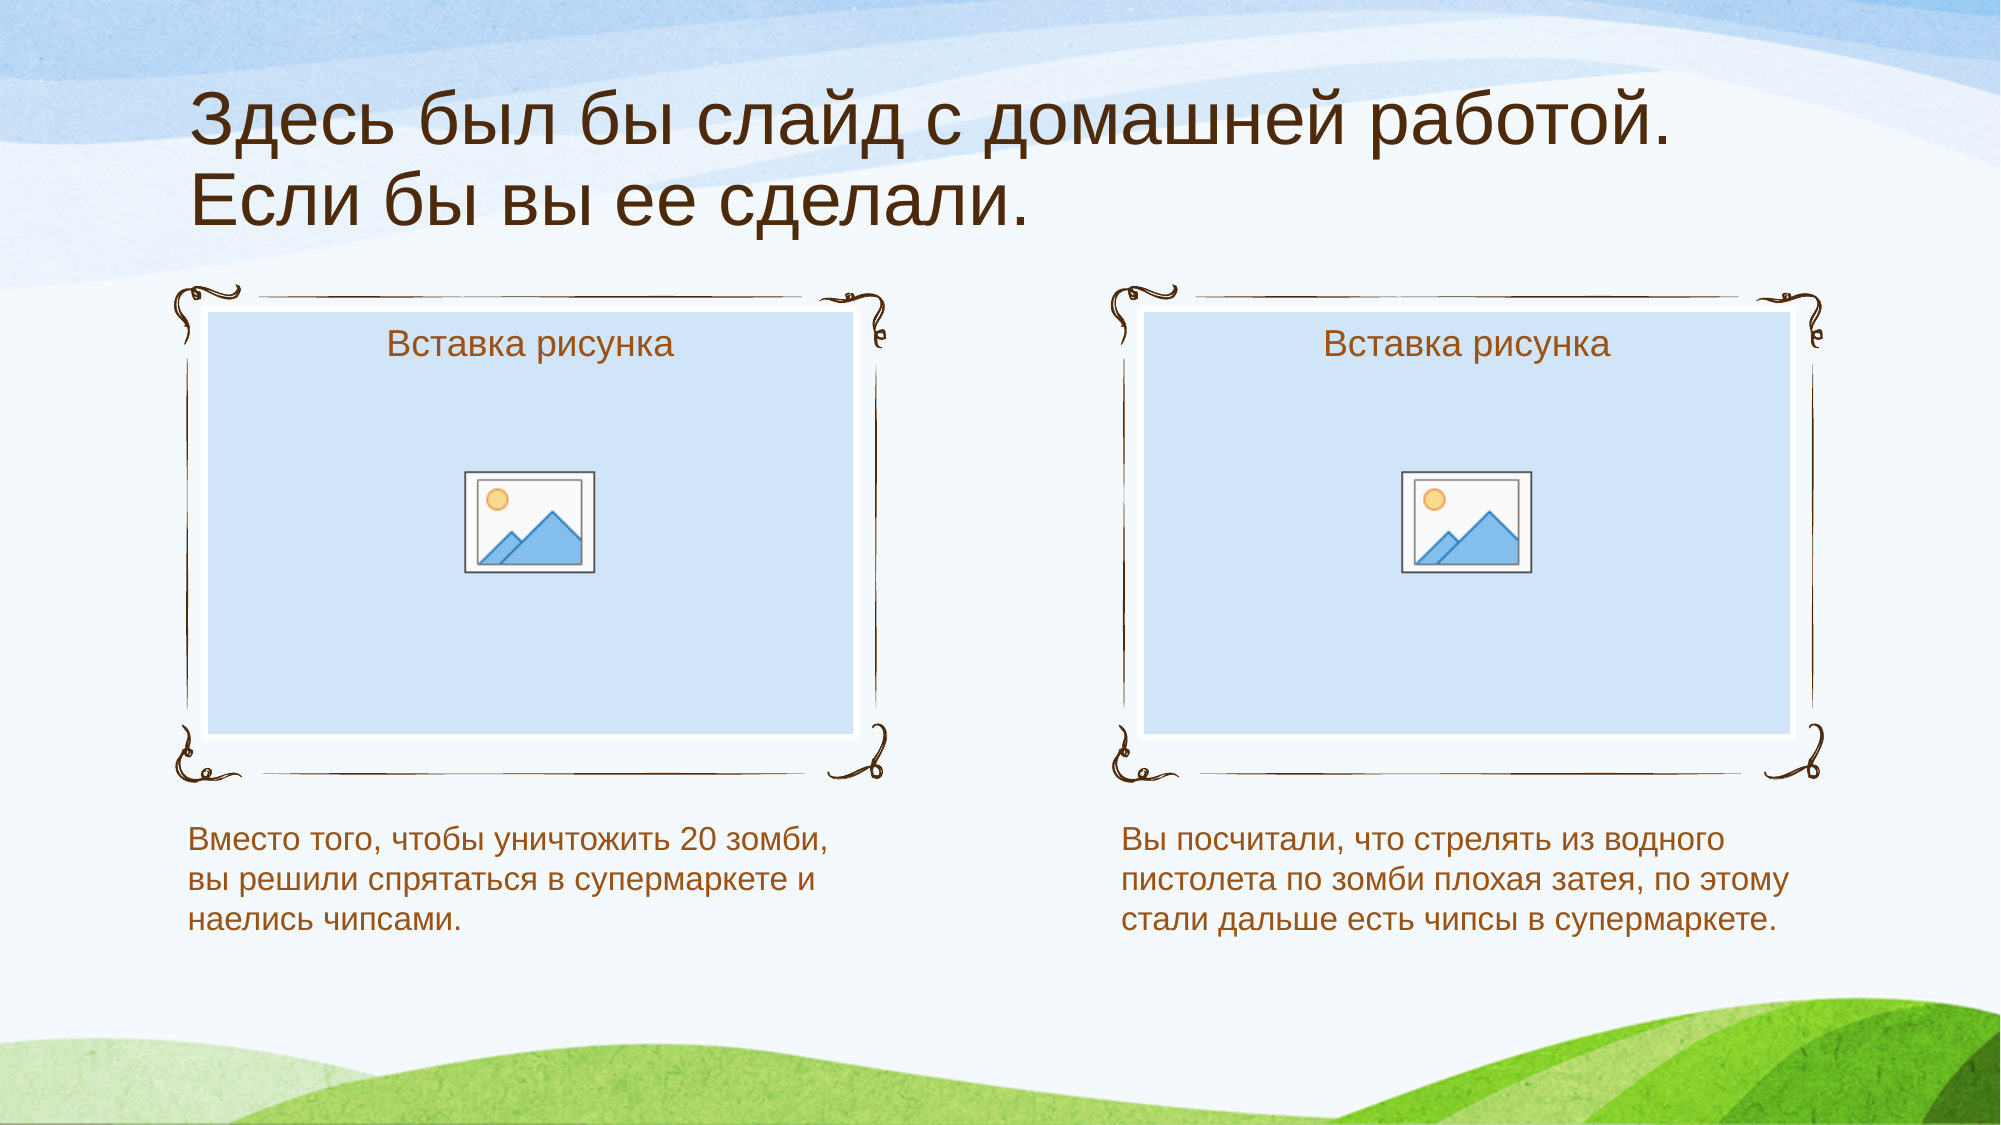

# Здесь был бы слайд с домашней работой. Если бы вы ее сделали.

Вместо того, чтобы уничтожить 20 зомби, вы решили спрятаться в супермаркете и наелись чипсами.
Вы посчитали, что стрелять из водного пистолета по зомби плохая затея, по этому стали дальше есть чипсы в супермаркете.